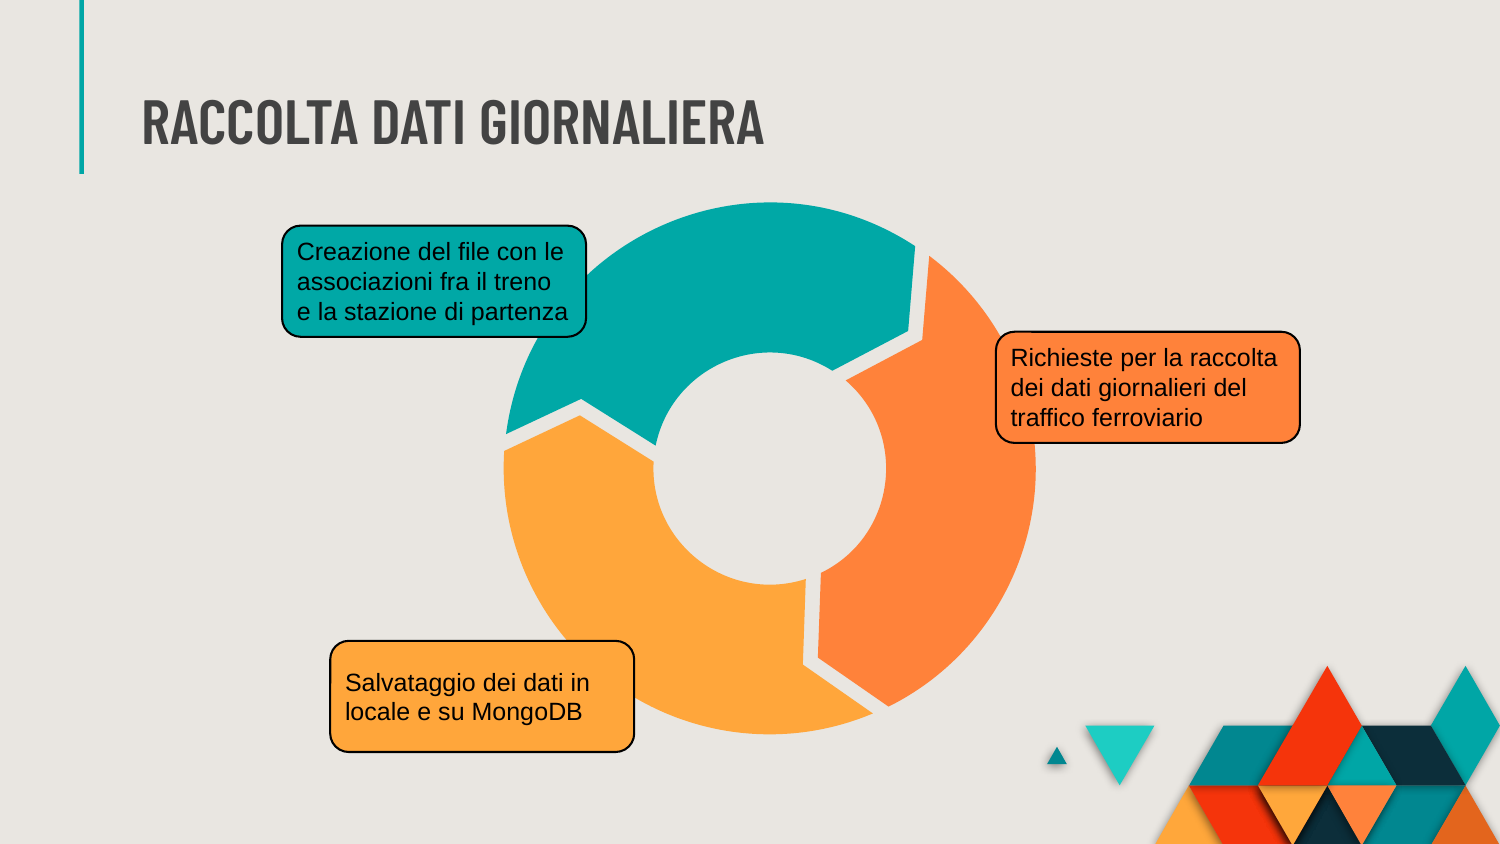

# RACCOLTA DATI GIORNALIERA

Creazione del file con le associazioni fra il treno e la stazione di partenza

Richieste per la raccolta dei dati giornalieri del traffico ferroviario

Salvataggio dei dati in locale e su MongoDB